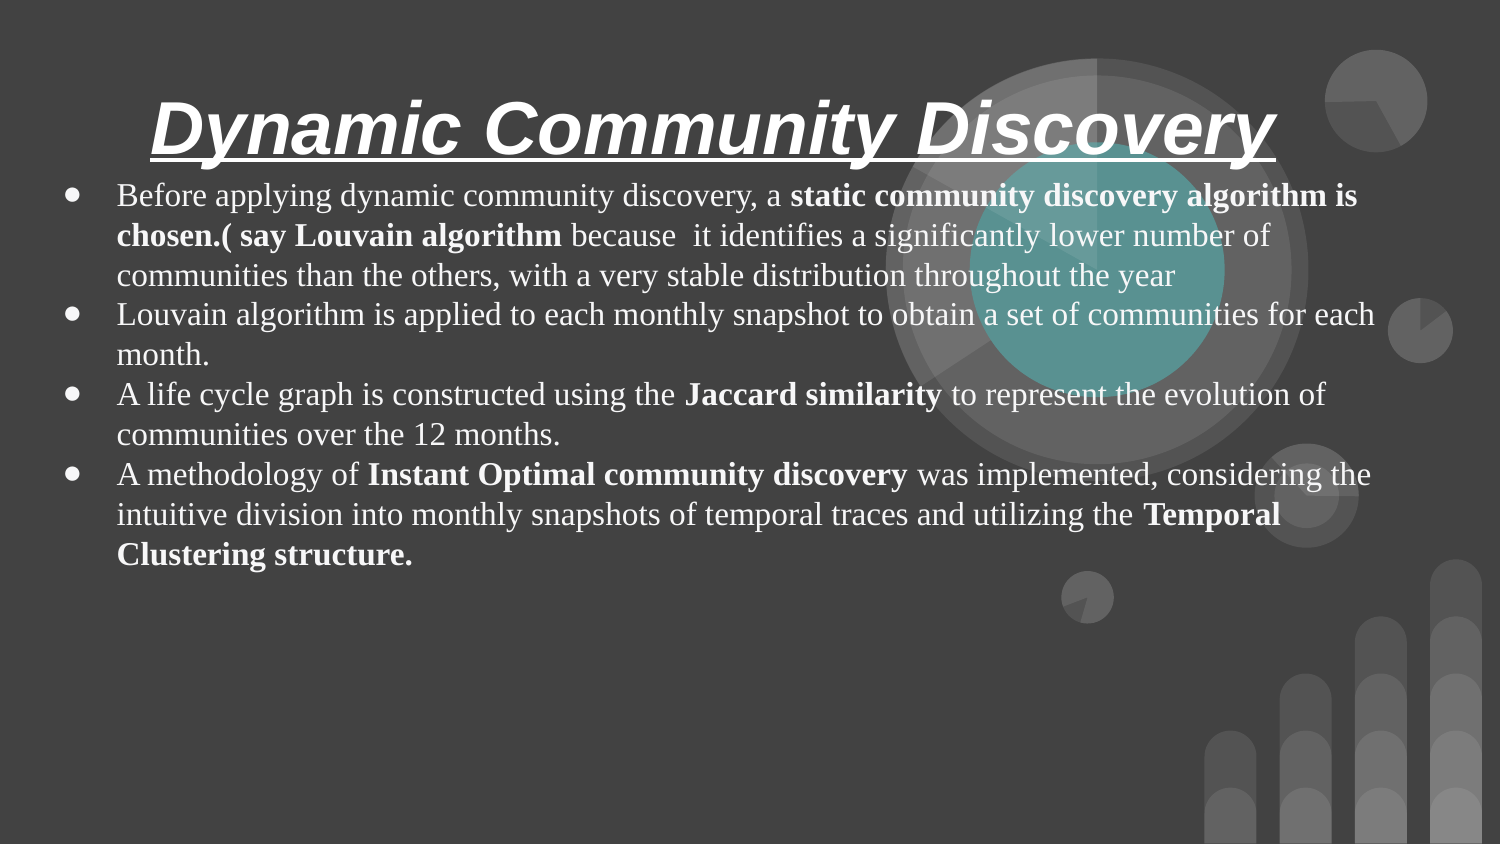

# Dynamic Community Discovery
Before applying dynamic community discovery, a static community discovery algorithm is chosen.( say Louvain algorithm because  it identifies a significantly lower number of communities than the others, with a very stable distribution throughout the year
Louvain algorithm is applied to each monthly snapshot to obtain a set of communities for each month.
A life cycle graph is constructed using the Jaccard similarity to represent the evolution of communities over the 12 months.
A methodology of Instant Optimal community discovery was implemented, considering the intuitive division into monthly snapshots of temporal traces and utilizing the Temporal Clustering structure.